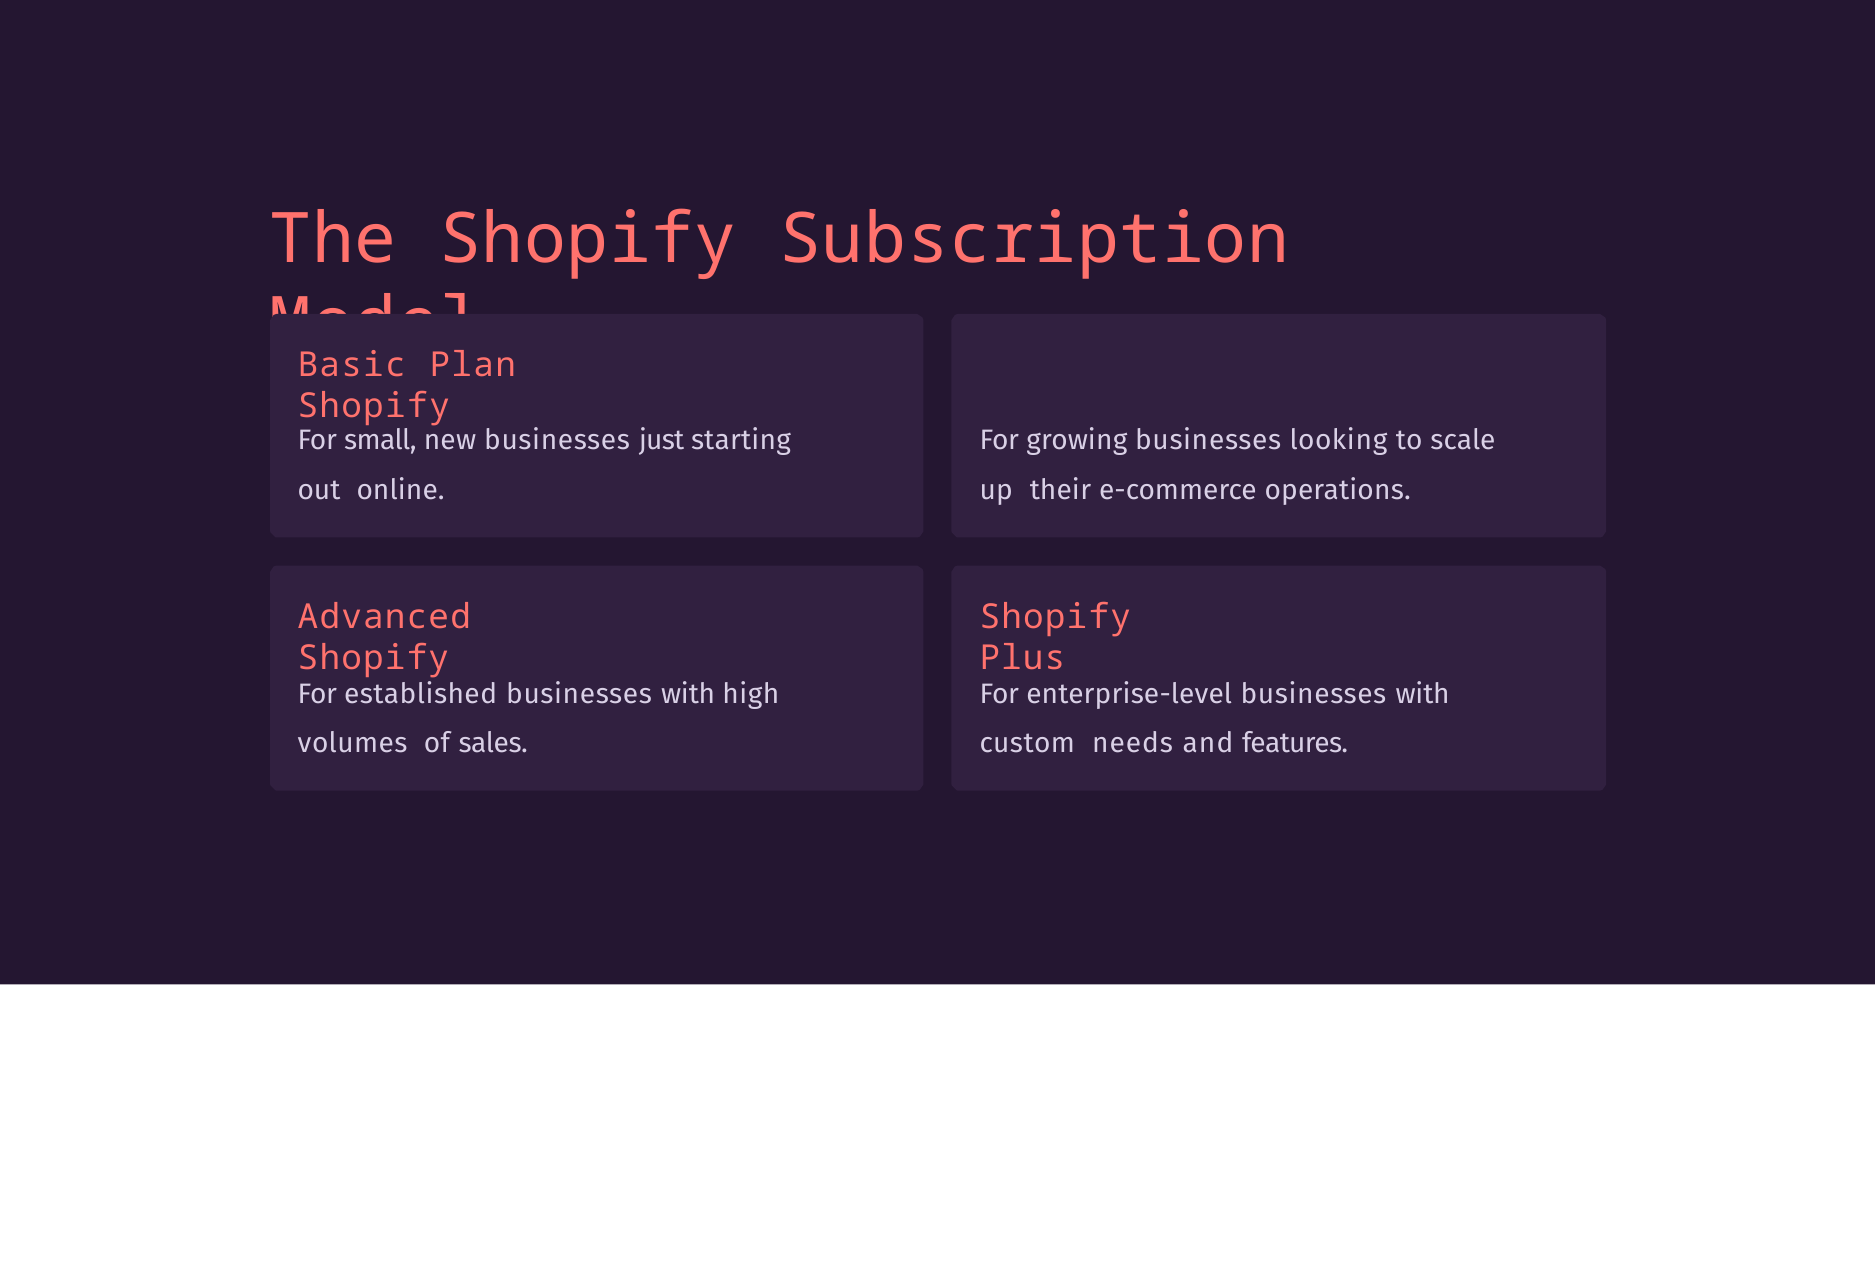

# The Shopify Subscription Model

Basic Plan	Shopify
For small, new businesses just starting out  online.
For growing businesses looking to scale up  their e-commerce operations.

Advanced Shopify
Shopify Plus
For established businesses with high volumes  of sales.
For enterprise-level businesses with custom  needs and features.